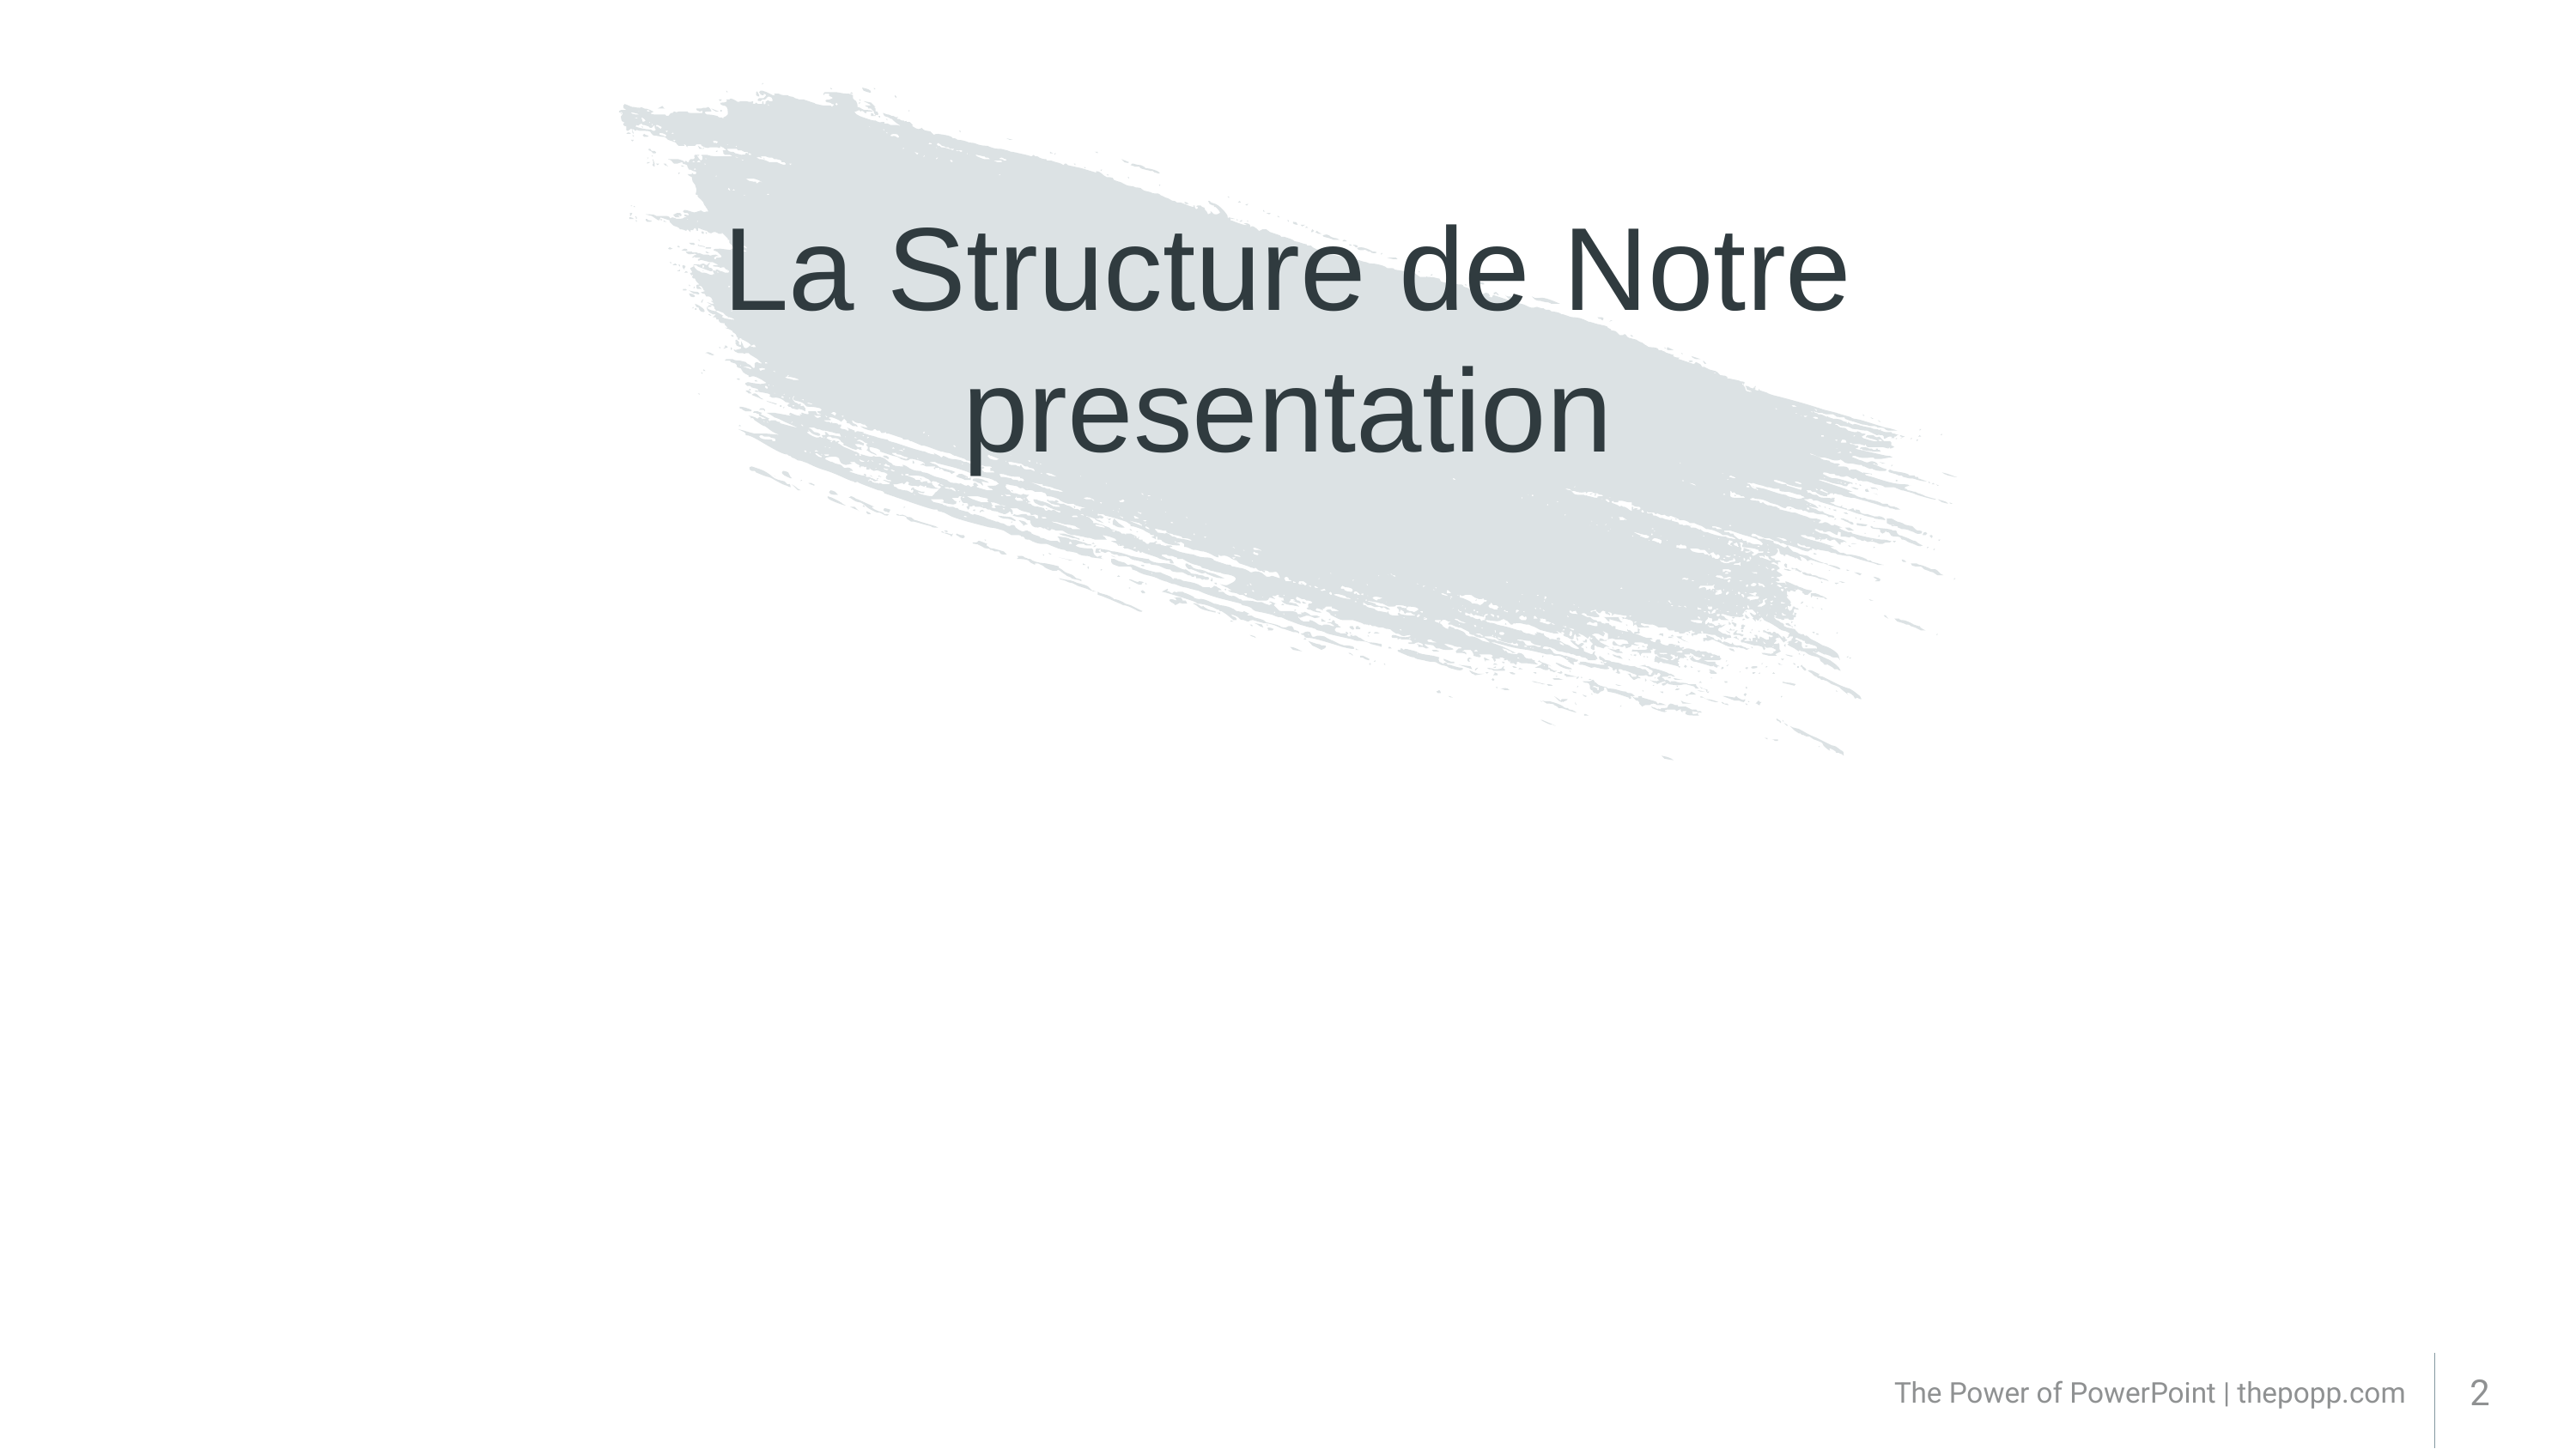

# La Structure de Notre presentation
2
The Power of PowerPoint | thepopp.com